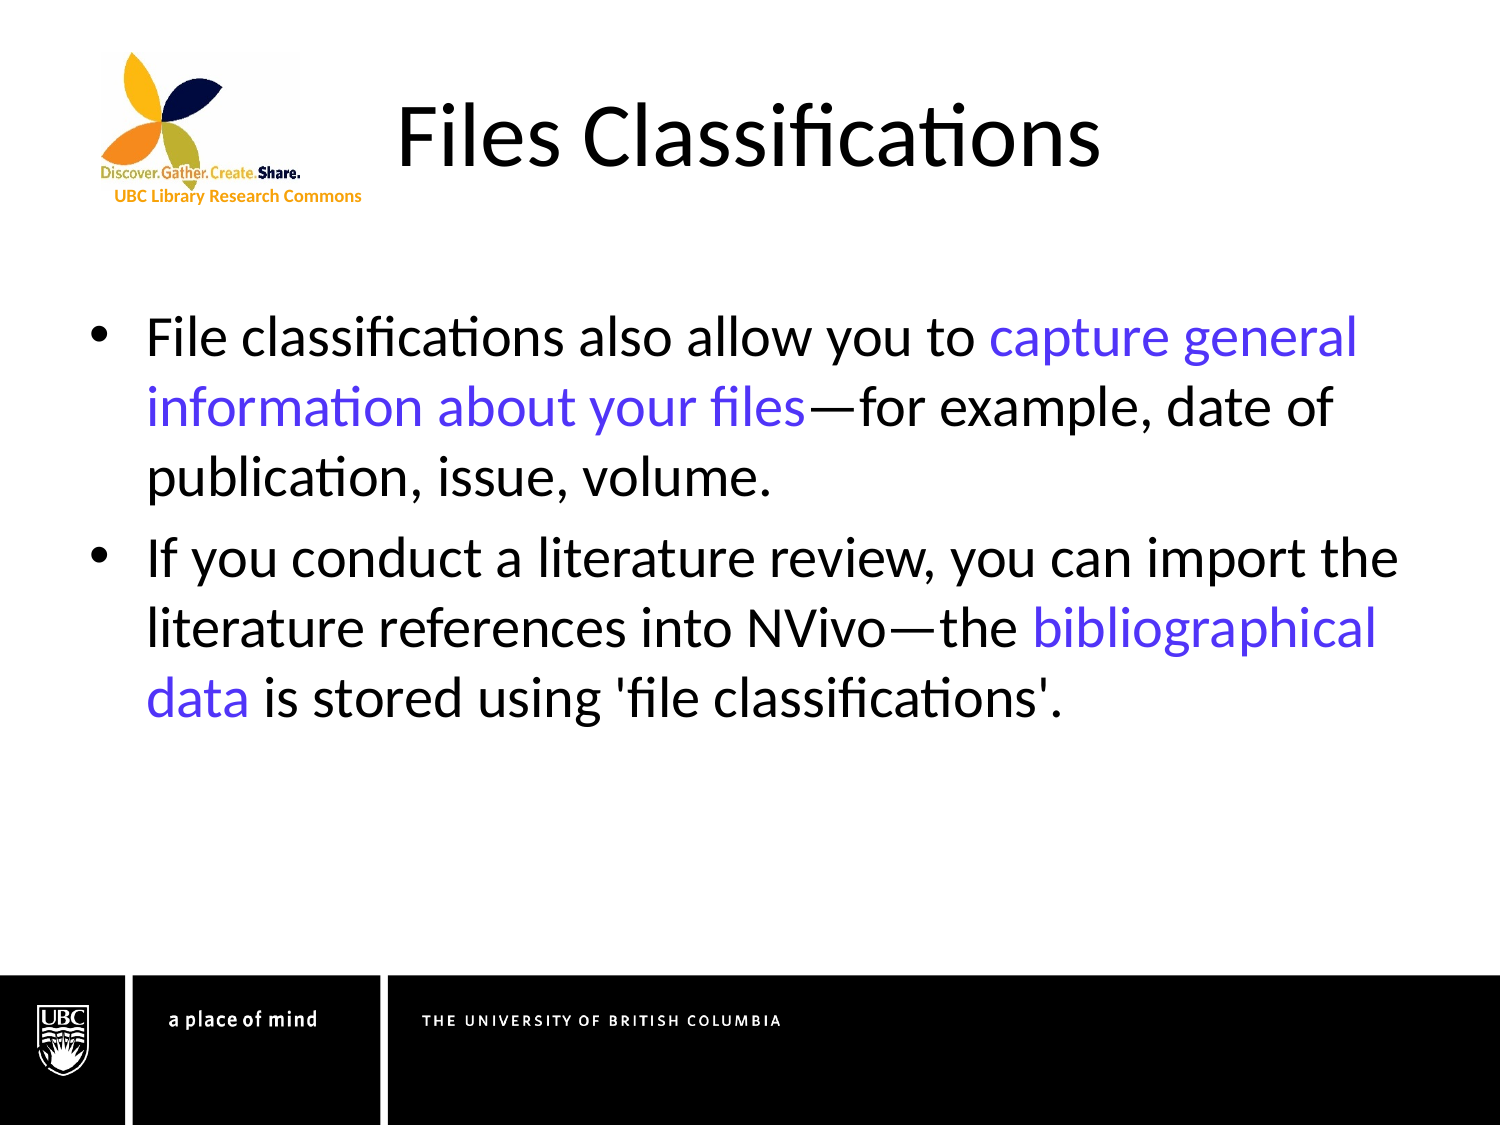

Files Classifications
File classifications also allow you to capture general information about your files—for example, date of publication, issue, volume.
If you conduct a literature review, you can import the literature references into NVivo—the bibliographical data is stored using 'file classifications'.
20